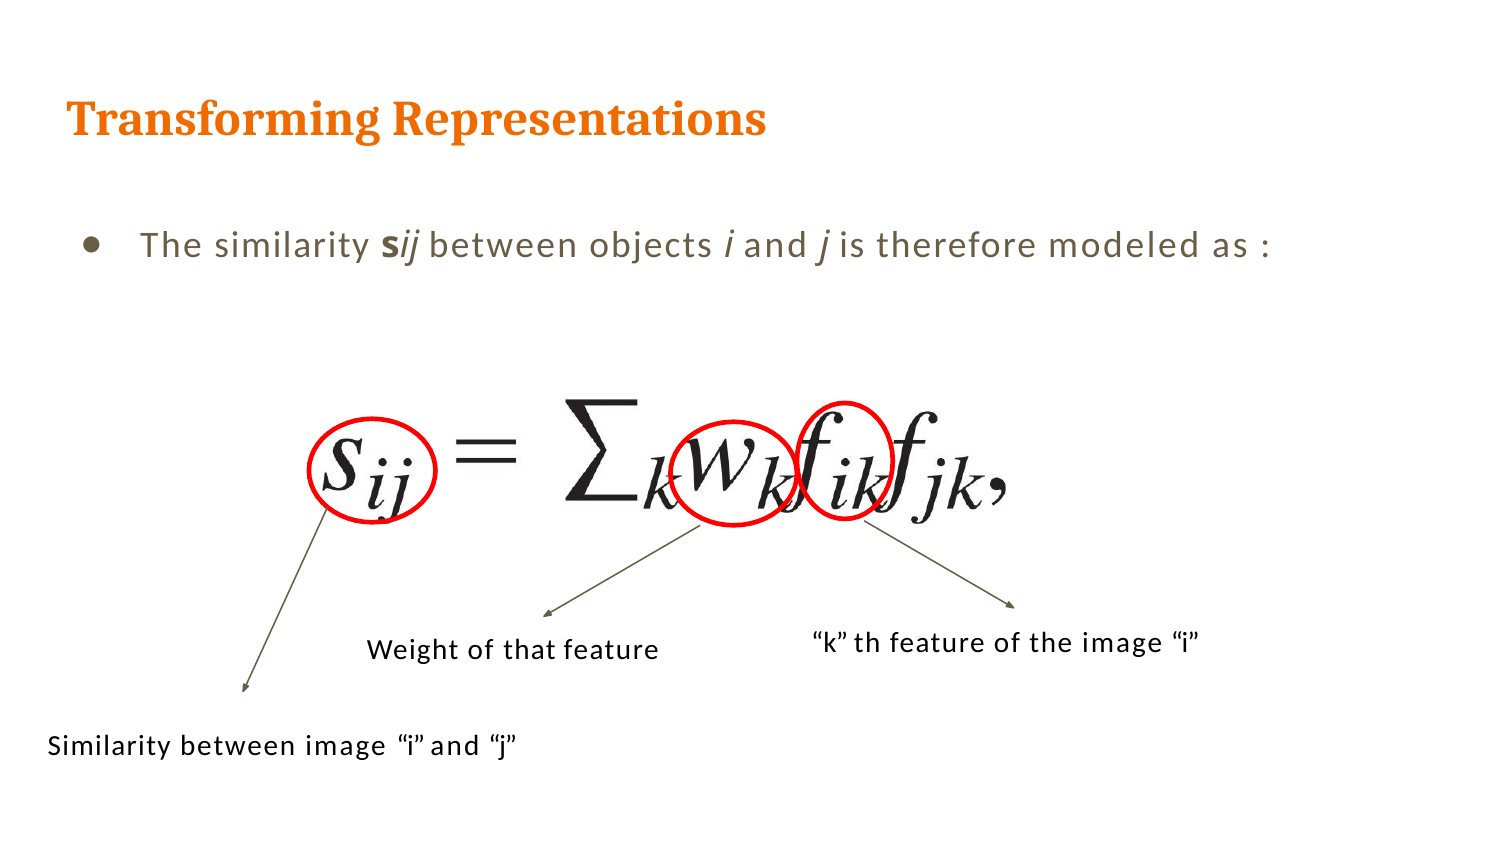

Transforming Representations
The similarity sij between objects i and j is therefore modeled as :

“k” th feature of the image “i”
Weight of that feature
Similarity between image “i” and “j”